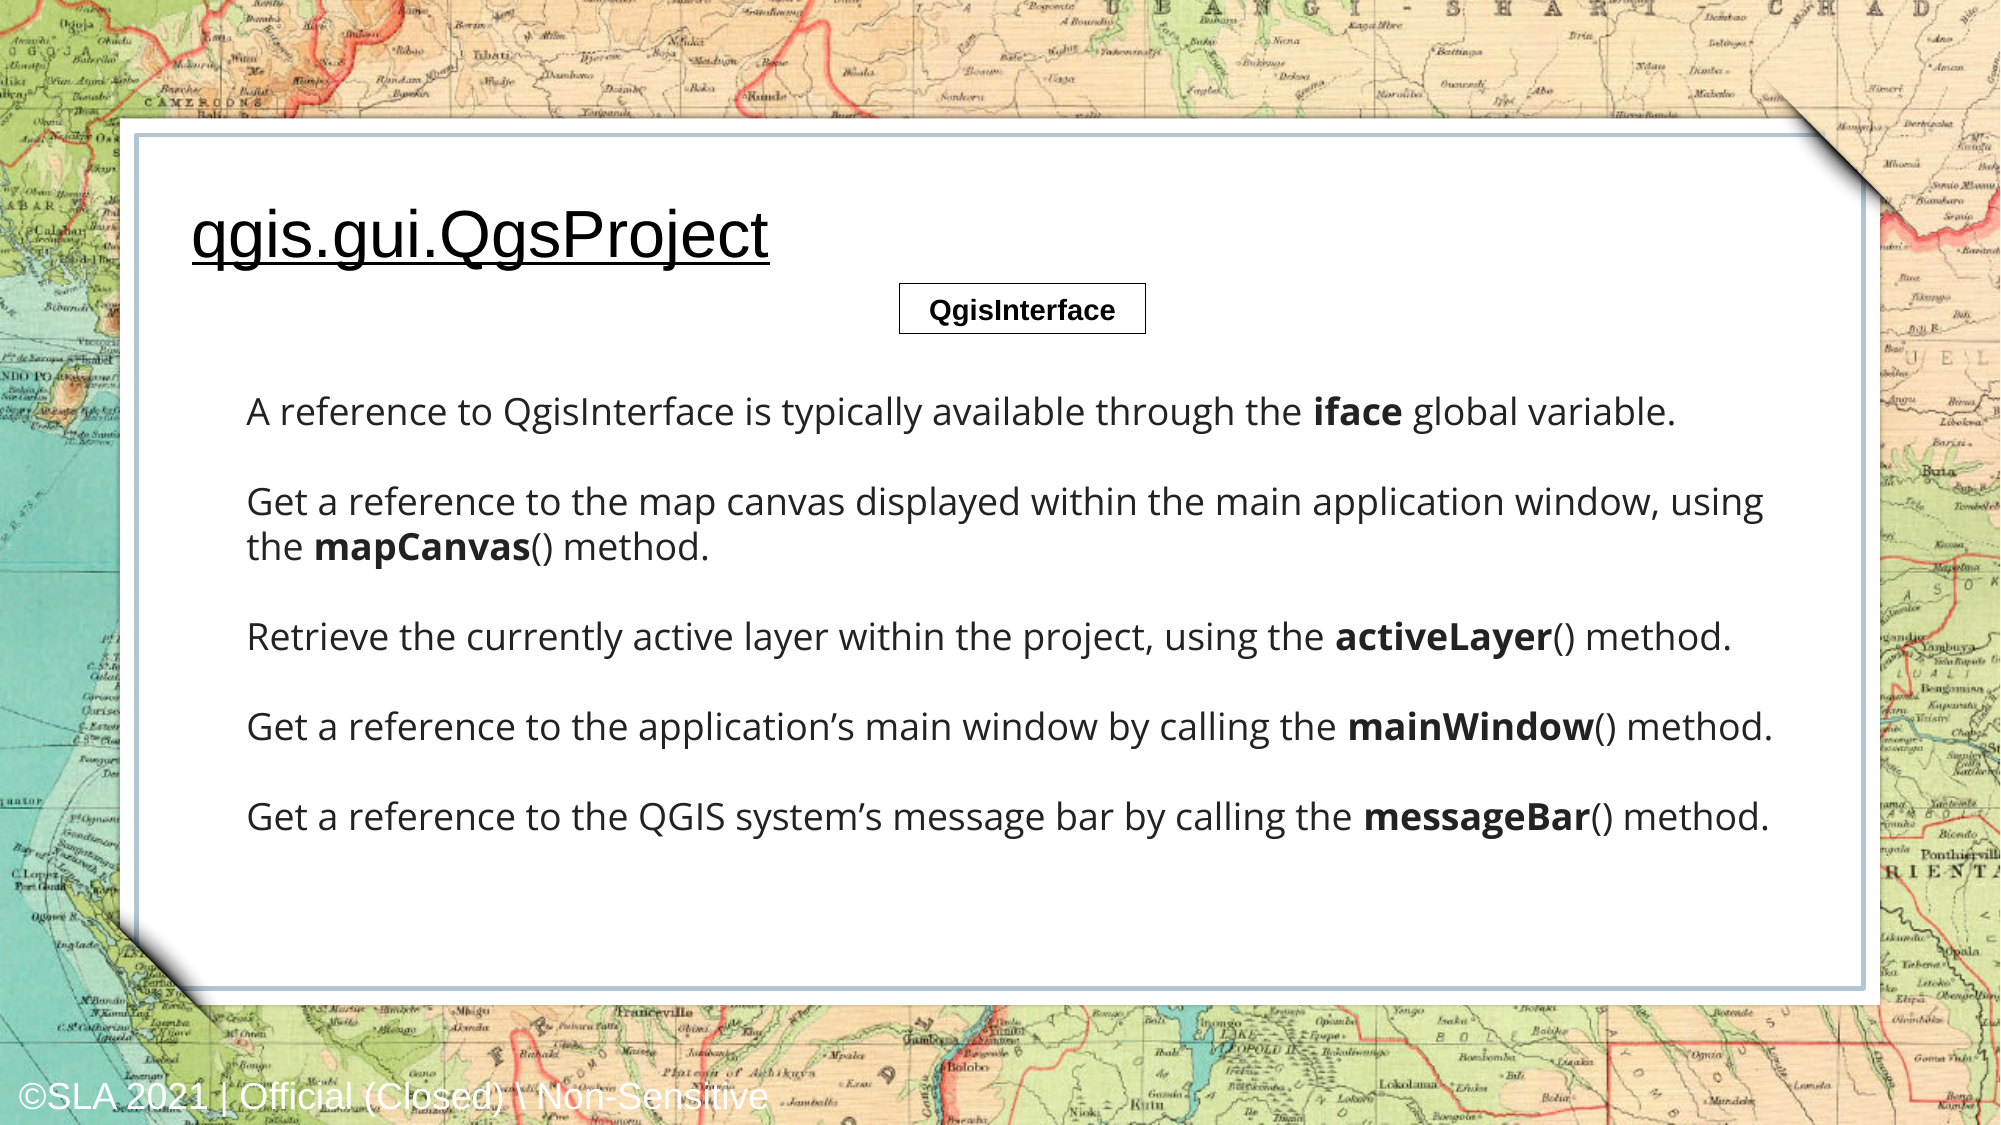

qgis.gui.QgsProject

QgisInterface
A reference to QgisInterface is typically available through the iface global variable.

Get a reference to the map canvas displayed within the main application window, using the mapCanvas() method.

Retrieve the currently active layer within the project, using the activeLayer() method.

Get a reference to the application’s main window by calling the mainWindow() method.

Get a reference to the QGIS system’s message bar by calling the messageBar() method.